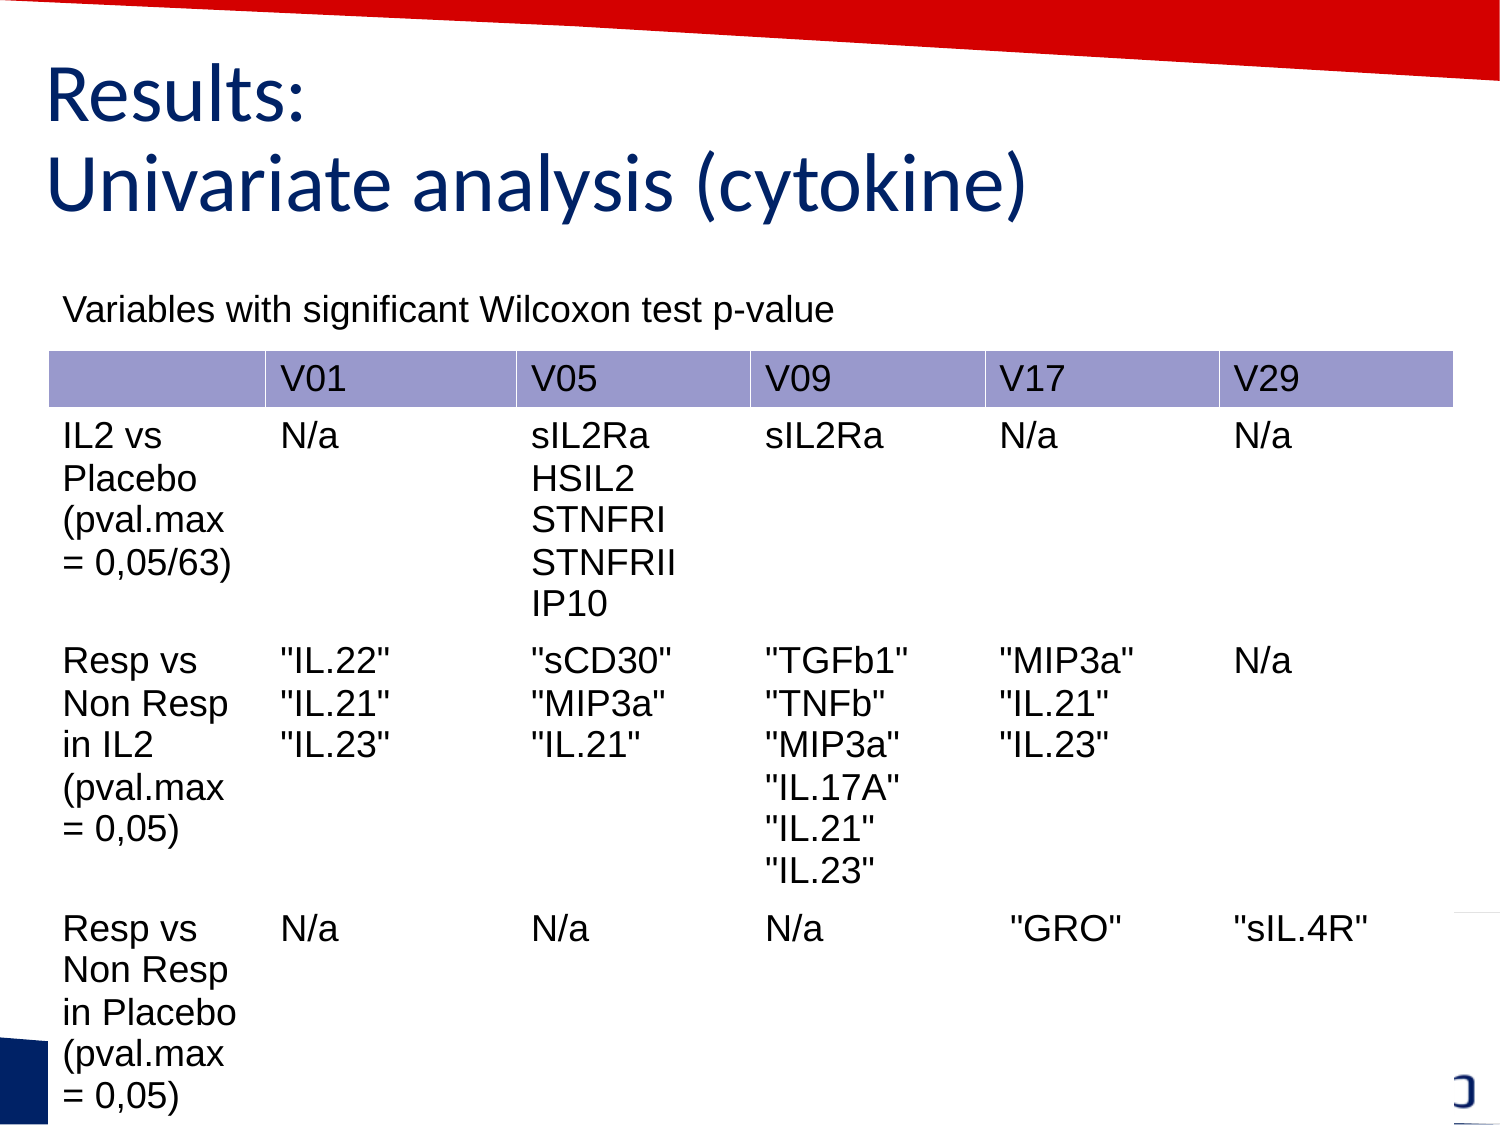

Results:
Univariate analysis (cytokine)

Variables with significant Wilcoxon test p-value
|  | V01 | V05 | V09 | V17 | V29 |
| --- | --- | --- | --- | --- | --- |
| IL2 vs Placebo (pval.max = 0,05/63) | N/a | sIL2Ra HSIL2 STNFRI STNFRII IP10 | sIL2Ra | N/a | N/a |
| Resp vs Non Resp in IL2 (pval.max = 0,05) | "IL.22" "IL.21" "IL.23" | "sCD30" "MIP3a" "IL.21" | "TGFb1" "TNFb" "MIP3a" "IL.17A" "IL.21" "IL.23" | "MIP3a" "IL.21" "IL.23" | N/a |
| Resp vs Non Resp in Placebo (pval.max = 0,05) | N/a | N/a | N/a | "GRO" | "sIL.4R" |